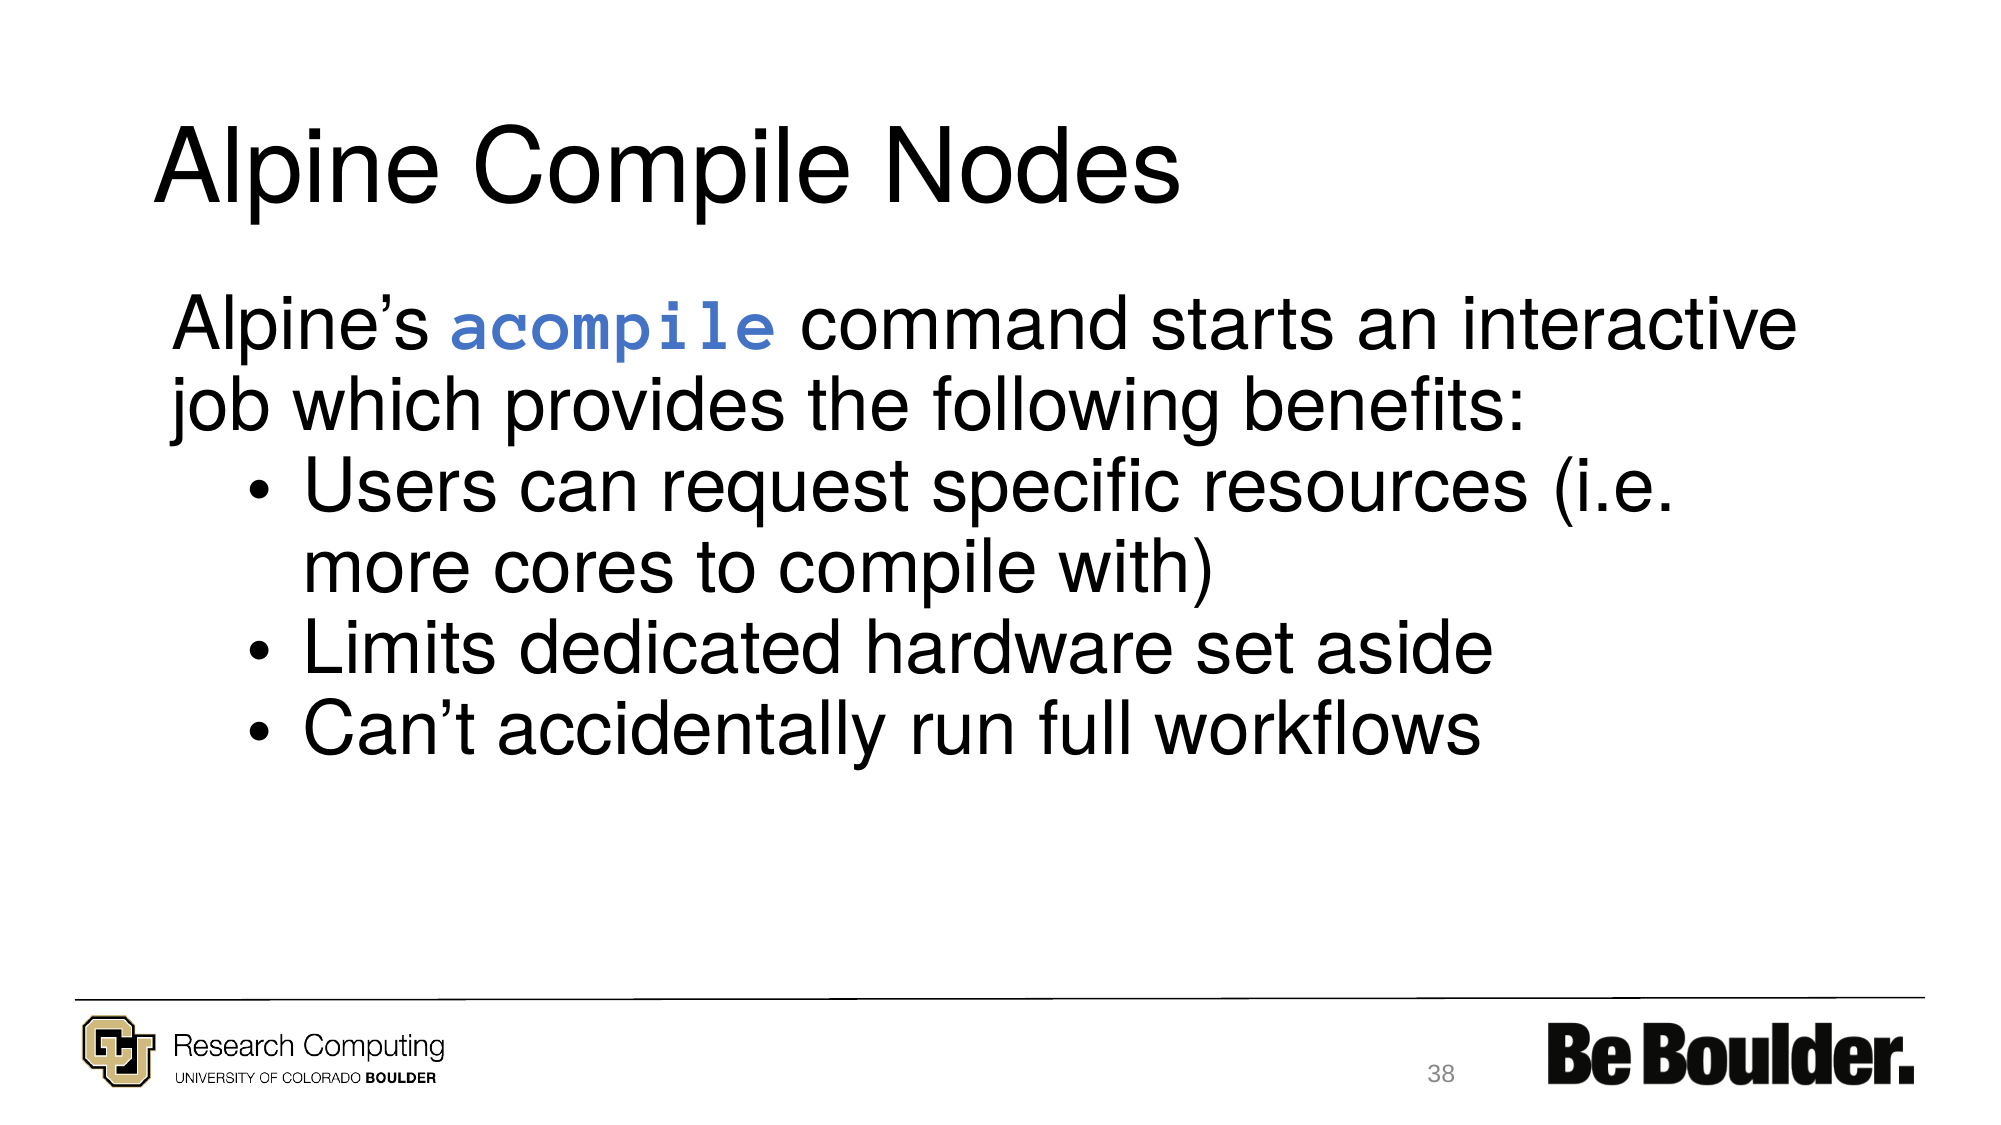

# Alpine Compile Nodes
Alpine’s acompile command starts an interactive job which provides the following benefits:
Users can request specific resources (i.e. more cores to compile with)
Limits dedicated hardware set aside
Can’t accidentally run full workflows
38